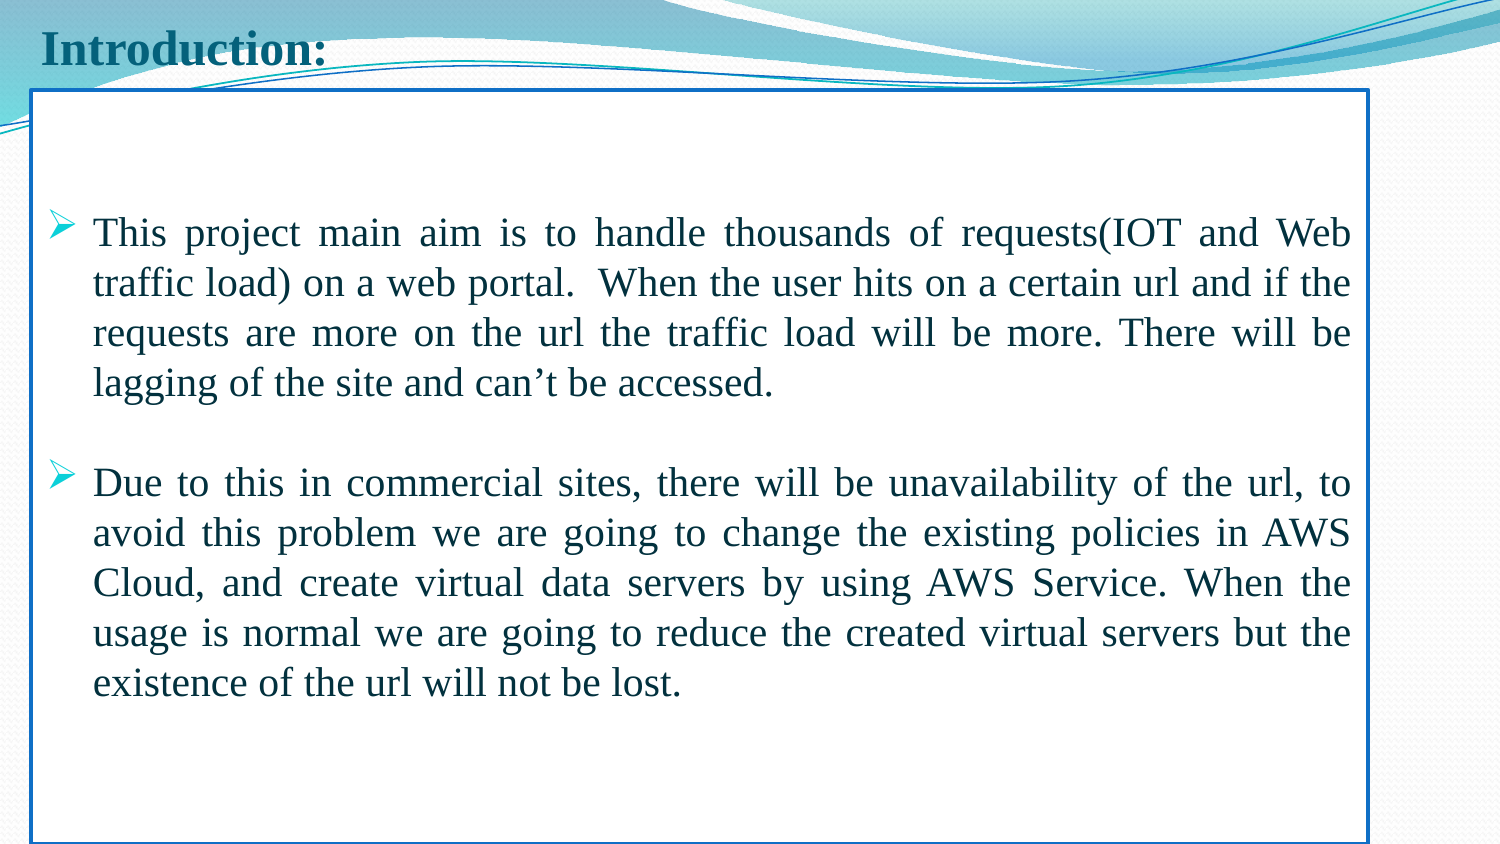

# Introduction:

This project main aim is to handle thousands of requests(IOT and Web traffic load) on a web portal.  When the user hits on a certain url and if the requests are more on the url the traffic load will be more. There will be lagging of the site and can’t be accessed.

Due to this in commercial sites, there will be unavailability of the url, to avoid this problem we are going to change the existing policies in AWS Cloud, and create virtual data servers by using AWS Service. When the usage is normal we are going to reduce the created virtual servers but the existence of the url will not be lost.